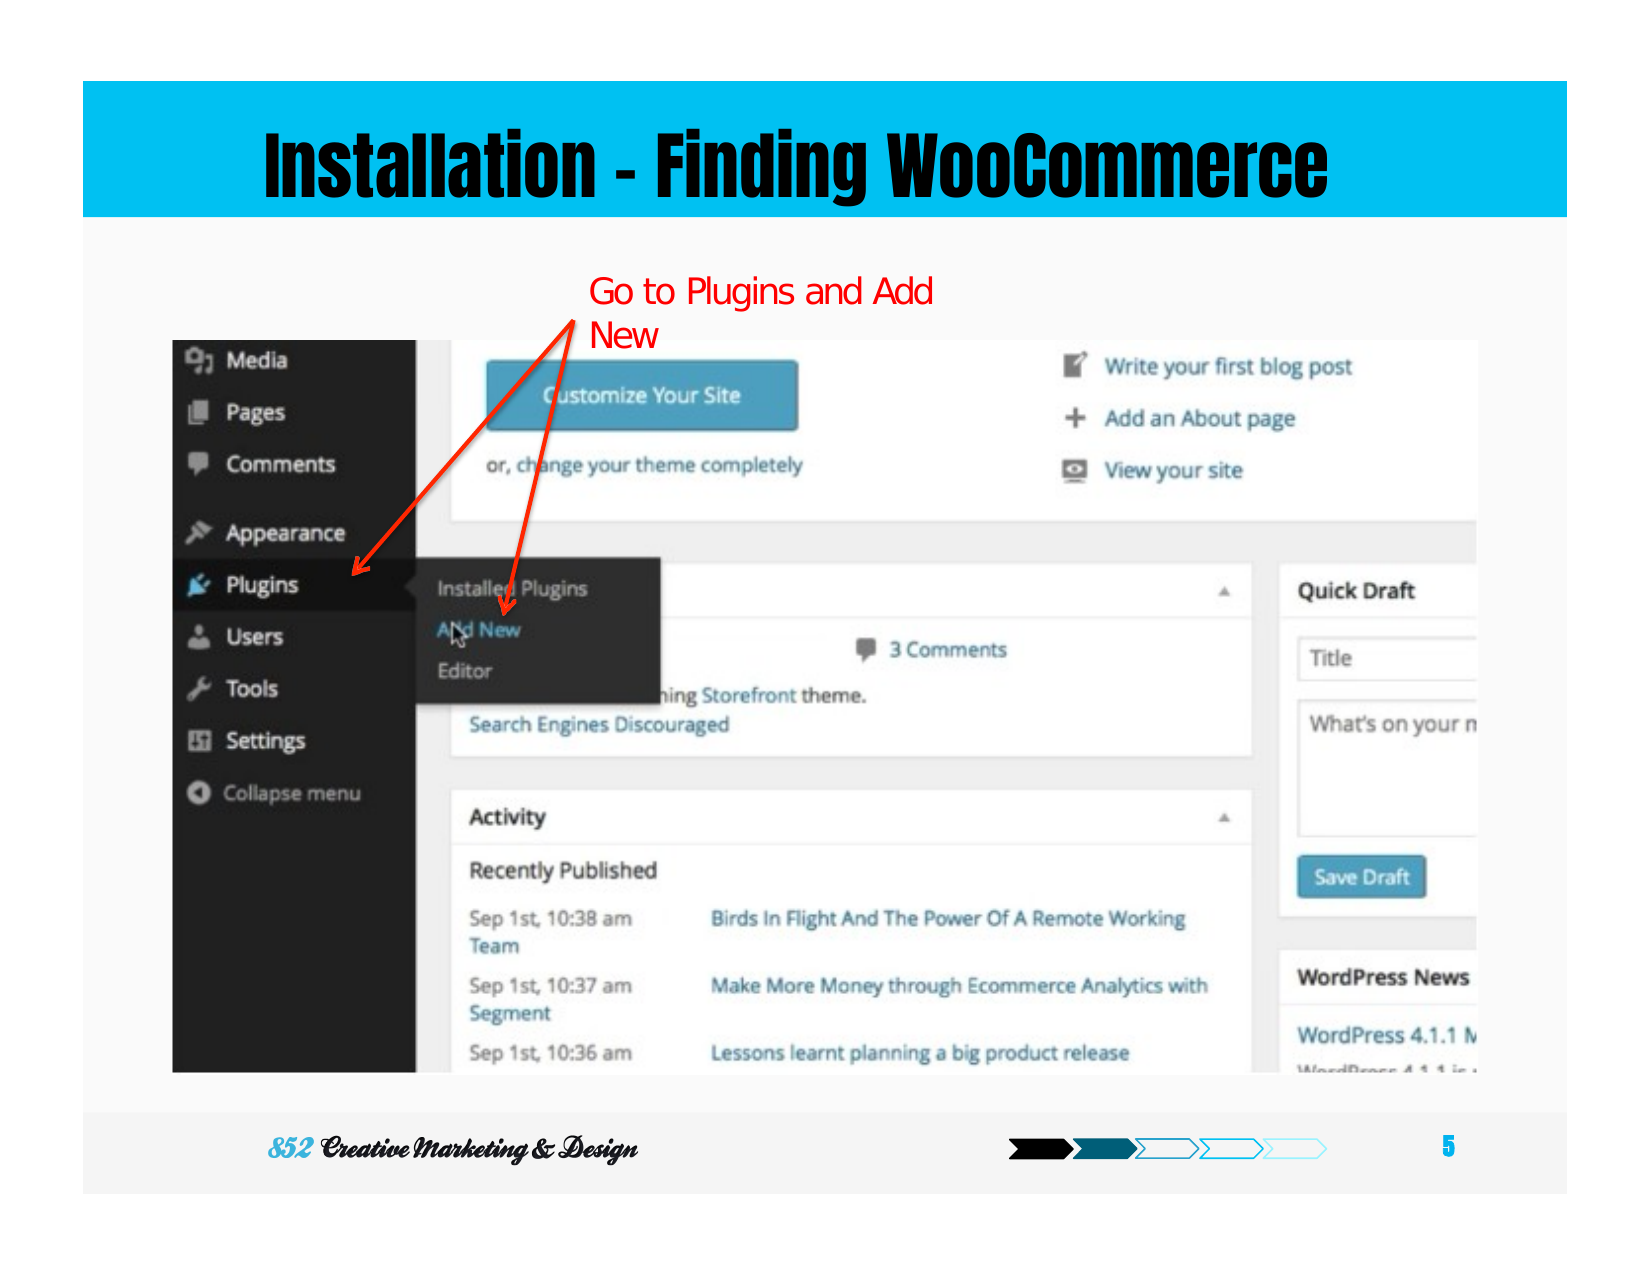

# Installation – Finding WooCommerce
Go to Plugins and Add New

5